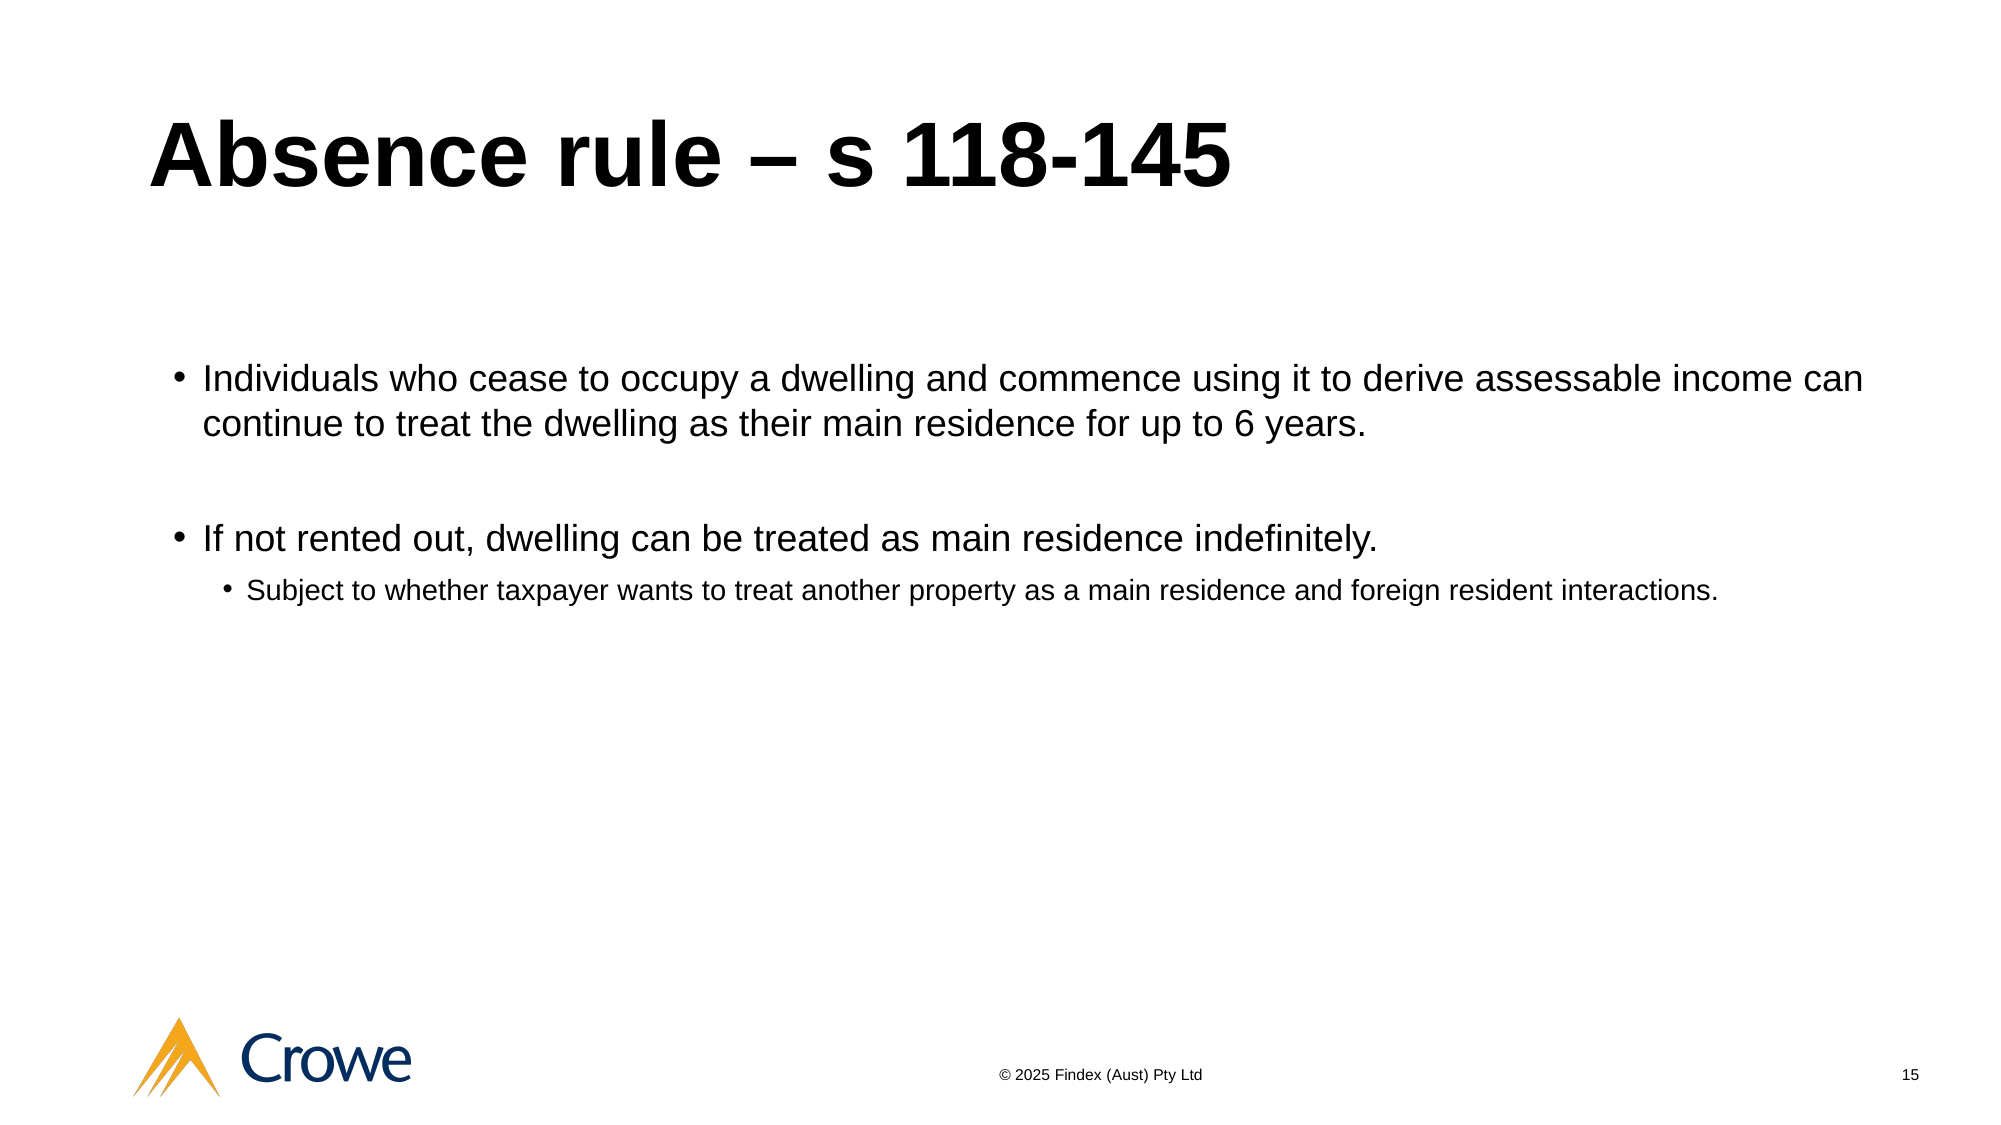

# Absence rule – s 118-145

Individuals who cease to occupy a dwelling and commence using it to derive assessable income can continue to treat the dwelling as their main residence for up to 6 years.

If not rented out, dwelling can be treated as main residence indefinitely.
Subject to whether taxpayer wants to treat another property as a main residence and foreign resident interactions.